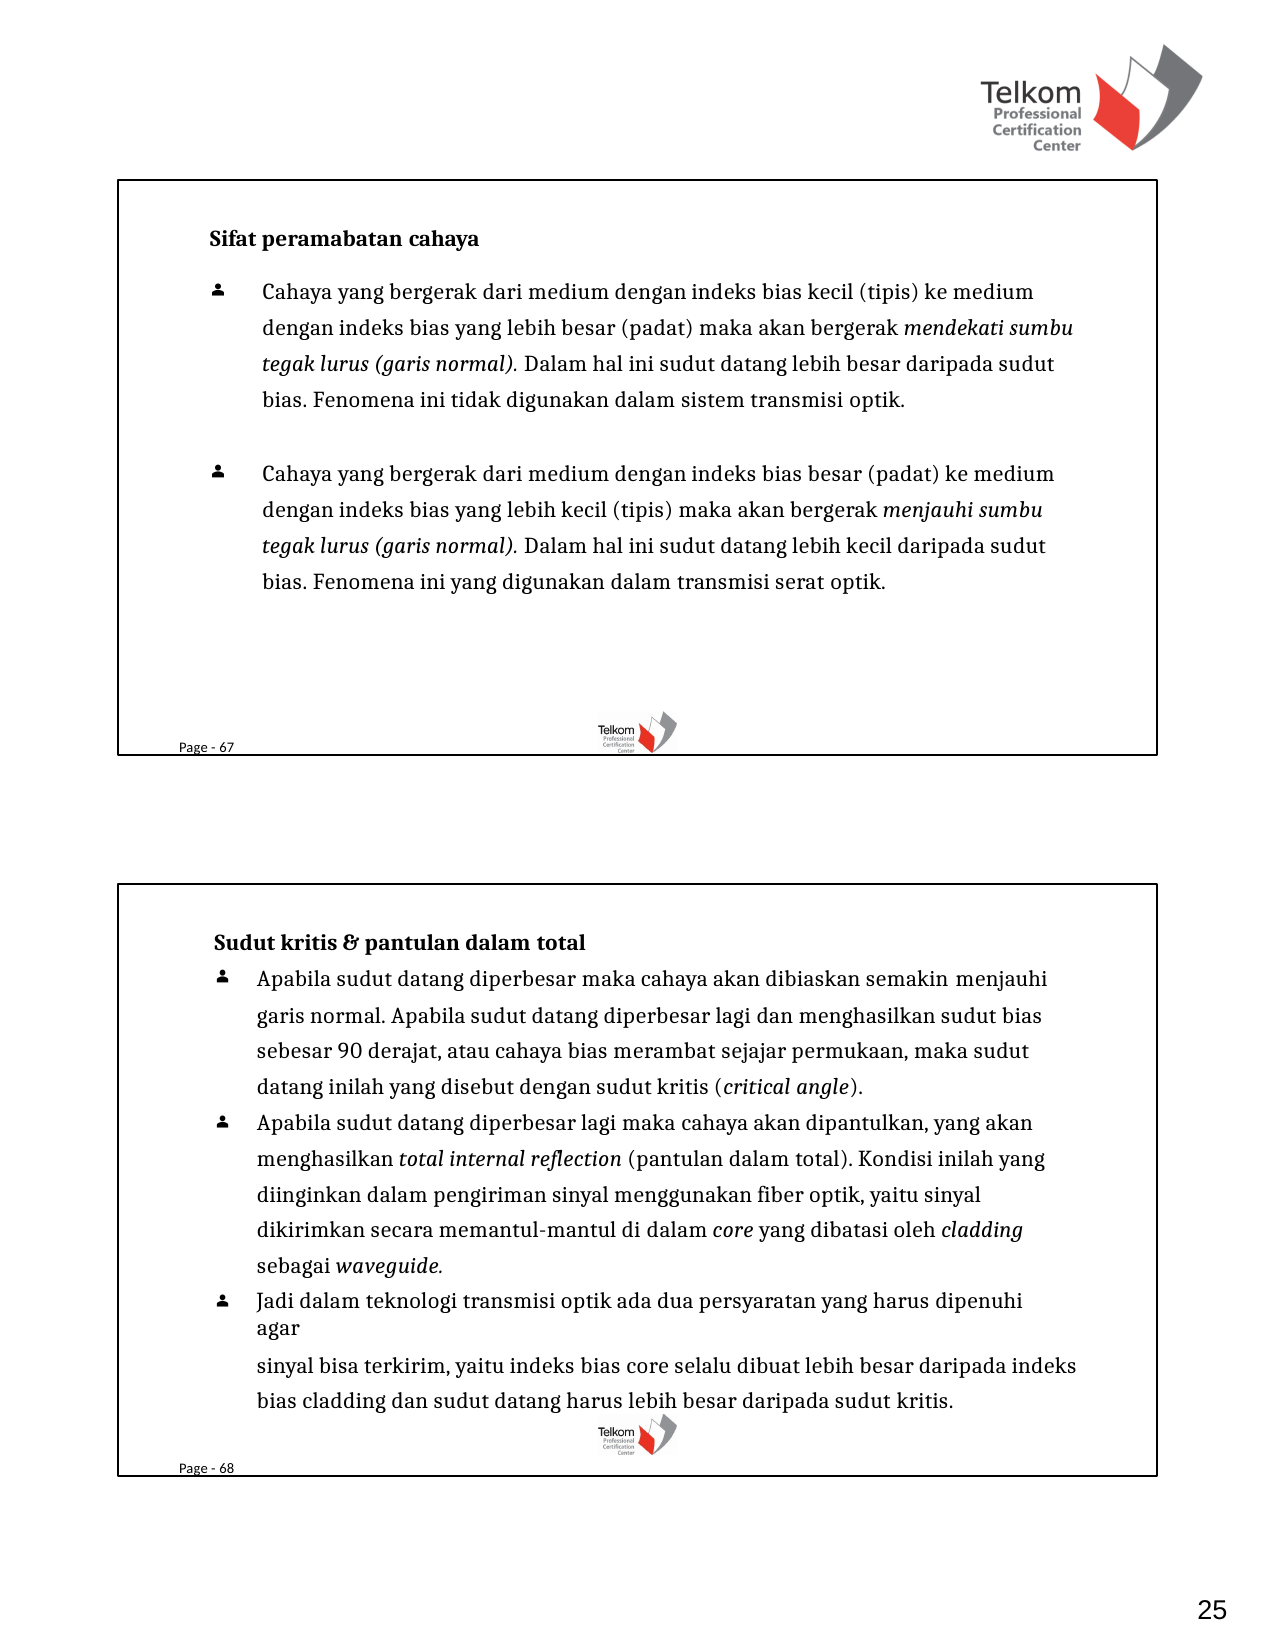

Sifat peramabatan cahaya
Cahaya yang bergerak dari medium dengan indeks bias kecil (tipis) ke medium  dengan indeks bias yang lebih besar (padat) maka akan bergerak mendekati sumbu  tegak lurus (garis normal). Dalam hal ini sudut datang lebih besar daripada sudut  bias. Fenomena ini tidak digunakan dalam sistem transmisi optik.

Cahaya yang bergerak dari medium dengan indeks bias besar (padat) ke medium  dengan indeks bias yang lebih kecil (tipis) maka akan bergerak menjauhi sumbu  tegak lurus (garis normal). Dalam hal ini sudut datang lebih kecil daripada sudut  bias. Fenomena ini yang digunakan dalam transmisi serat optik.

Page - 67

Sudut kritis & pantulan dalam total
Apabila sudut datang diperbesar maka cahaya akan dibiaskan semakin menjauhi
garis normal. Apabila sudut datang diperbesar lagi dan menghasilkan sudut bias  sebesar 90 derajat, atau cahaya bias merambat sejajar permukaan, maka sudut  datang inilah yang disebut dengan sudut kritis (critical angle).
Apabila sudut datang diperbesar lagi maka cahaya akan dipantulkan, yang akan  menghasilkan total internal reflection (pantulan dalam total). Kondisi inilah yang  diinginkan dalam pengiriman sinyal menggunakan fiber optik, yaitu sinyal  dikirimkan secara memantul-mantul di dalam core yang dibatasi oleh cladding  sebagai waveguide.
Jadi dalam teknologi transmisi optik ada dua persyaratan yang harus dipenuhi agar
sinyal bisa terkirim, yaitu indeks bias core selalu dibuat lebih besar daripada indeks  bias cladding dan sudut datang harus lebih besar daripada sudut kritis.

Page - 68

25